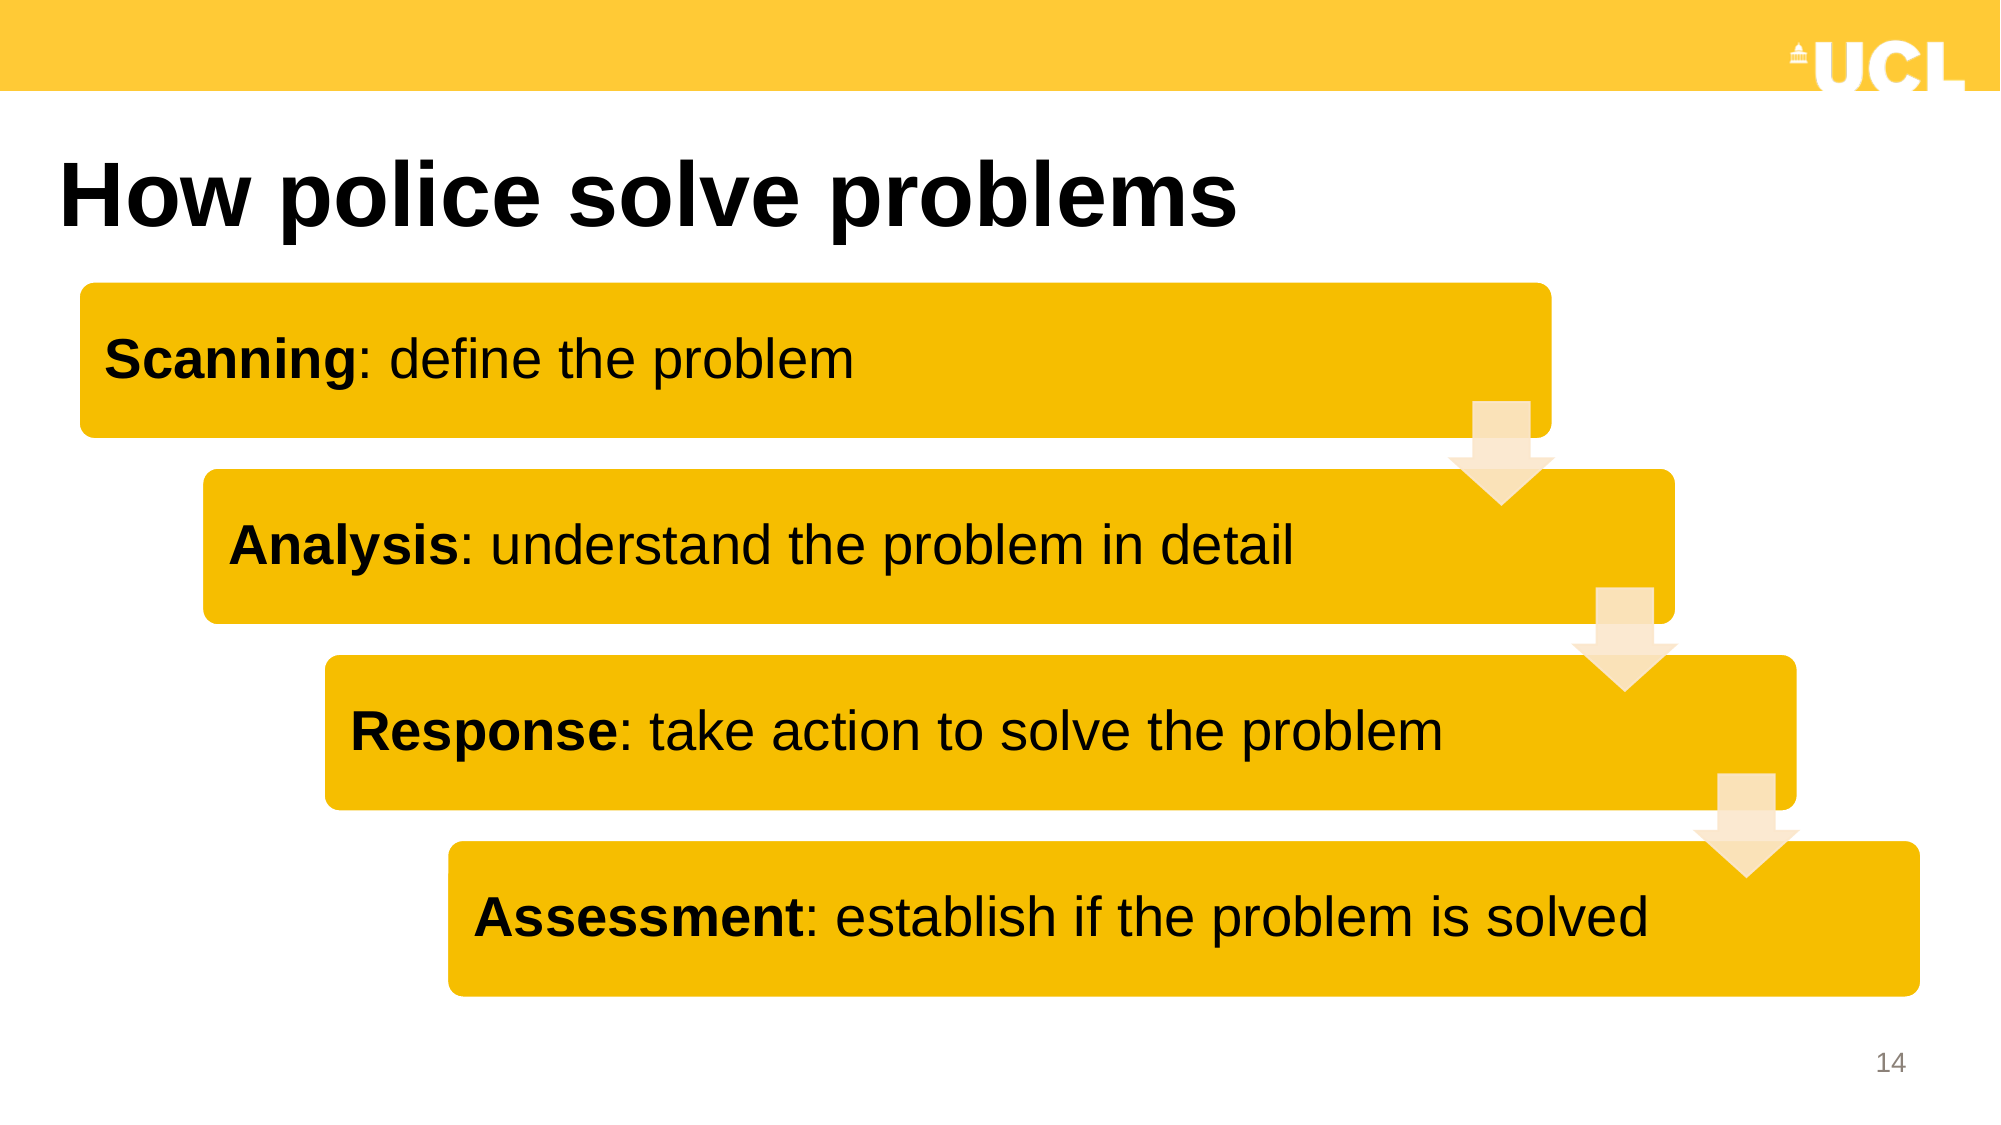

# How police solve problems
Scanning: define the problem
Analysis: understand the problem in detail
Response: take action to solve the problem
Assessment: establish if the problem is solved